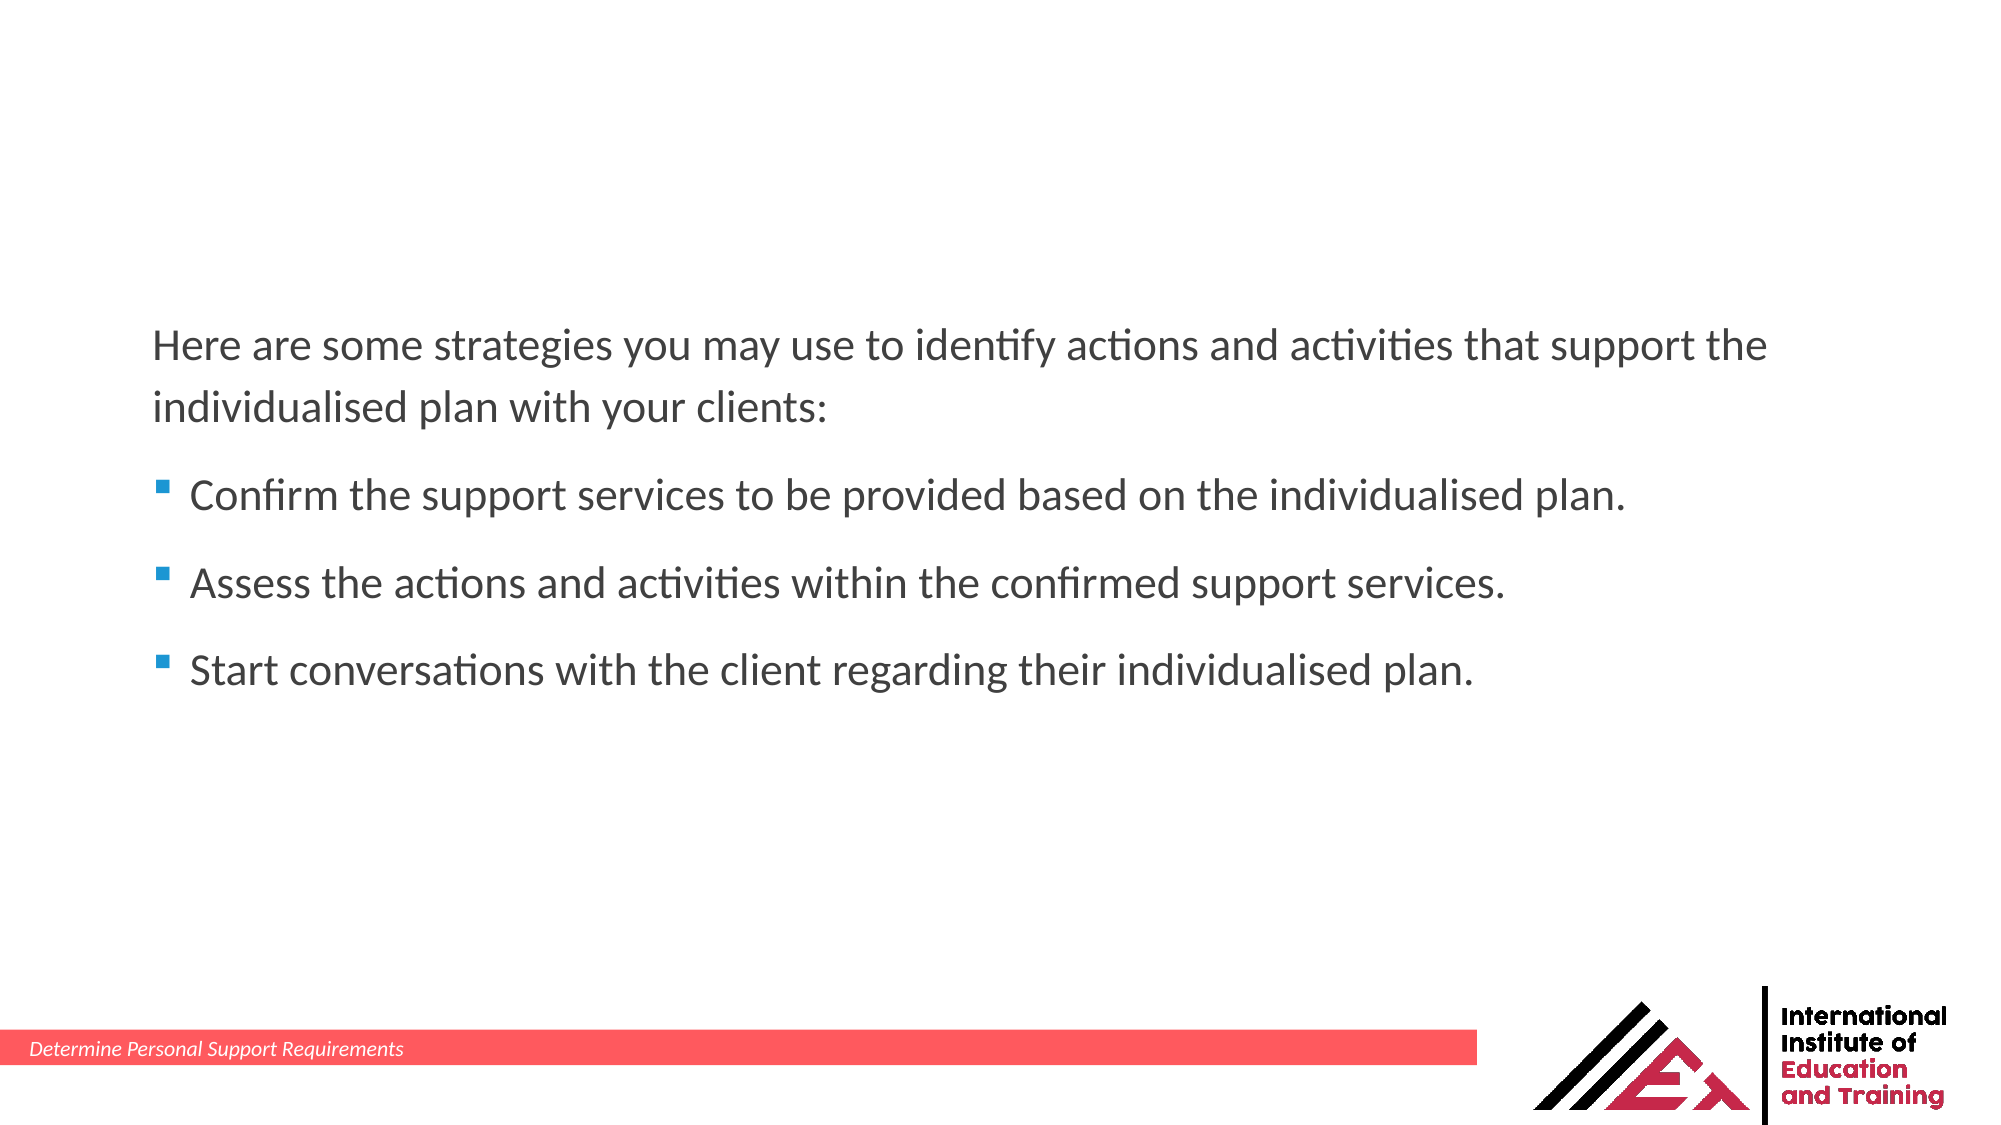

Here are some strategies you may use to identify actions and activities that support the individualised plan with your clients:
Confirm the support services to be provided based on the individualised plan.
Assess the actions and activities within the confirmed support services.
Start conversations with the client regarding their individualised plan.
Determine Personal Support Requirements